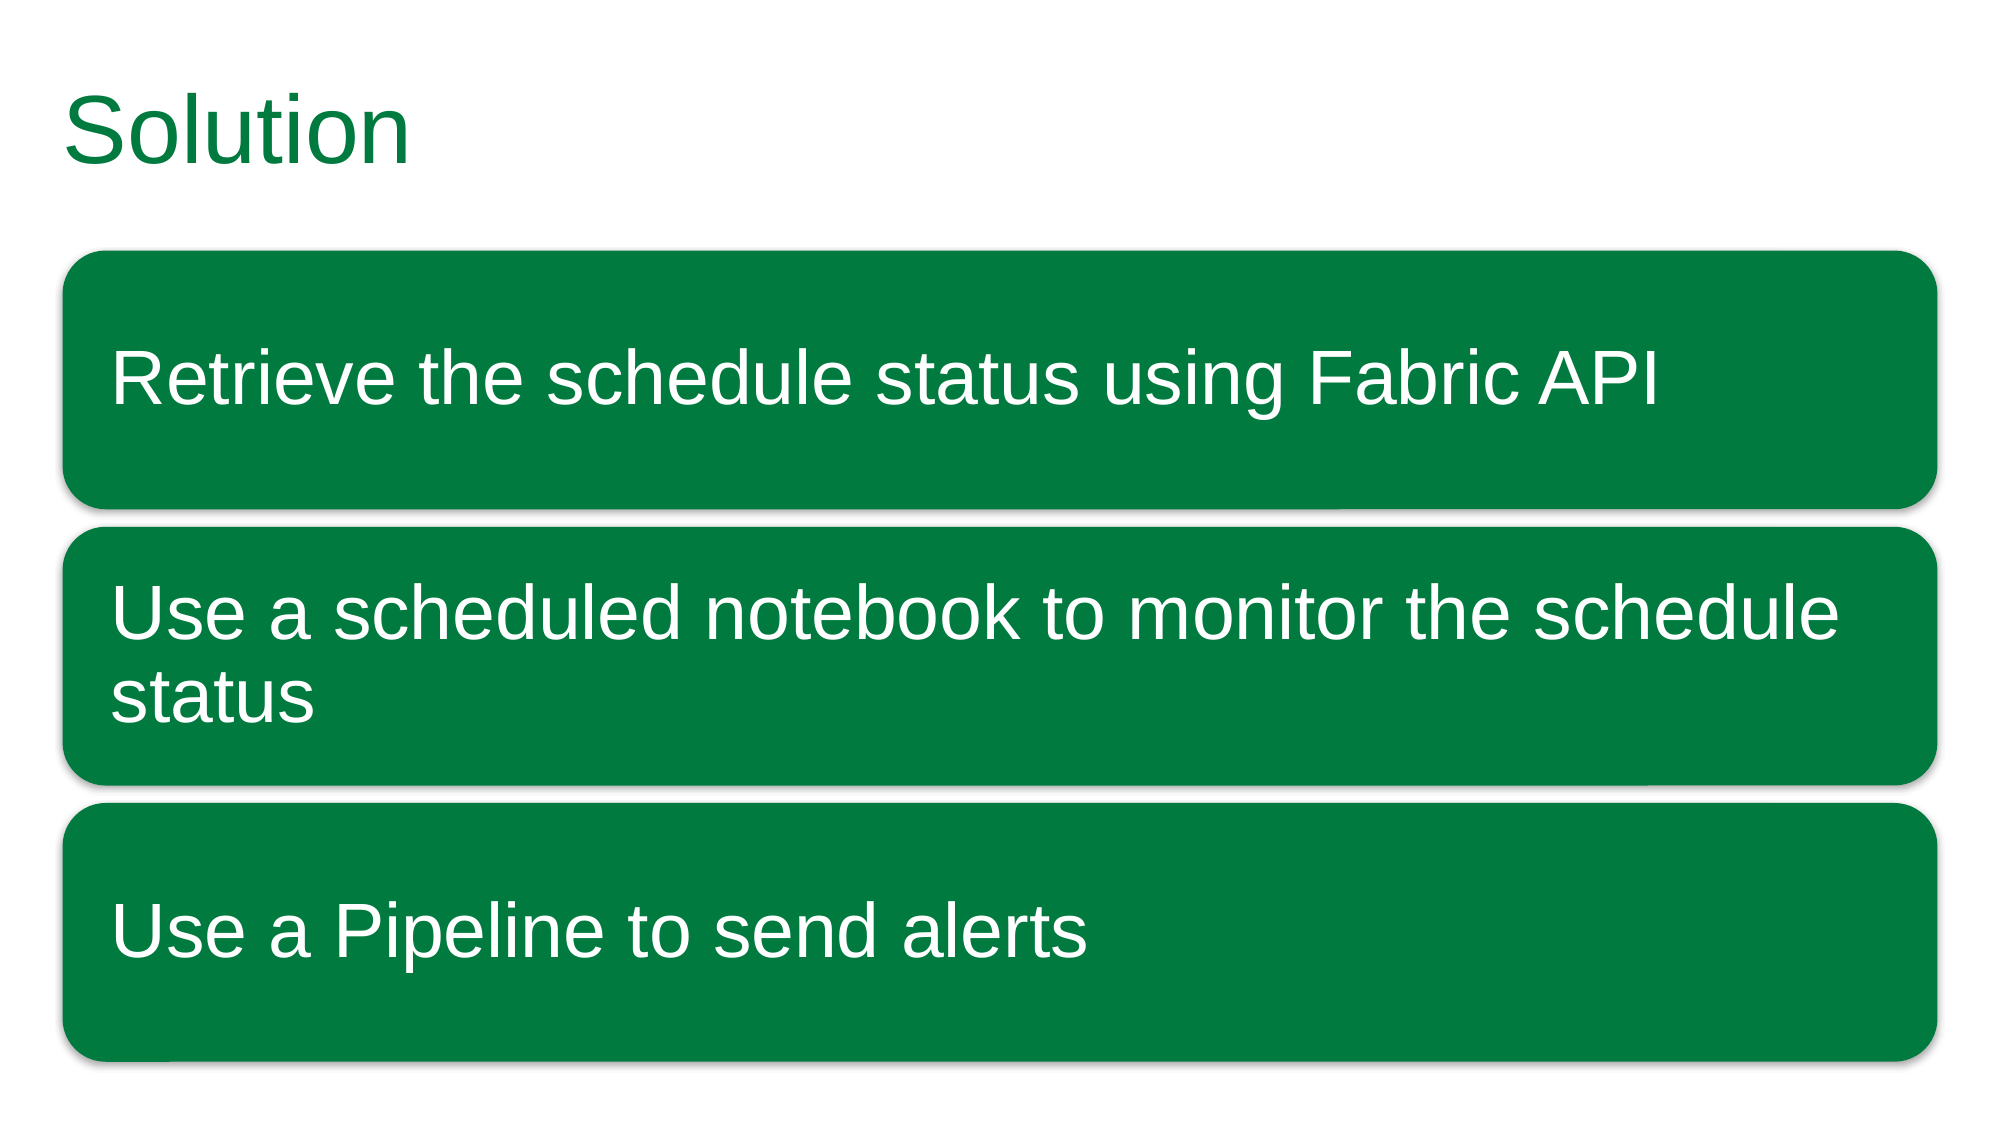

# Solution
Retrieve the schedule status using Fabric API
Use a scheduled notebook to monitor the schedule status
Use a Pipeline to send alerts